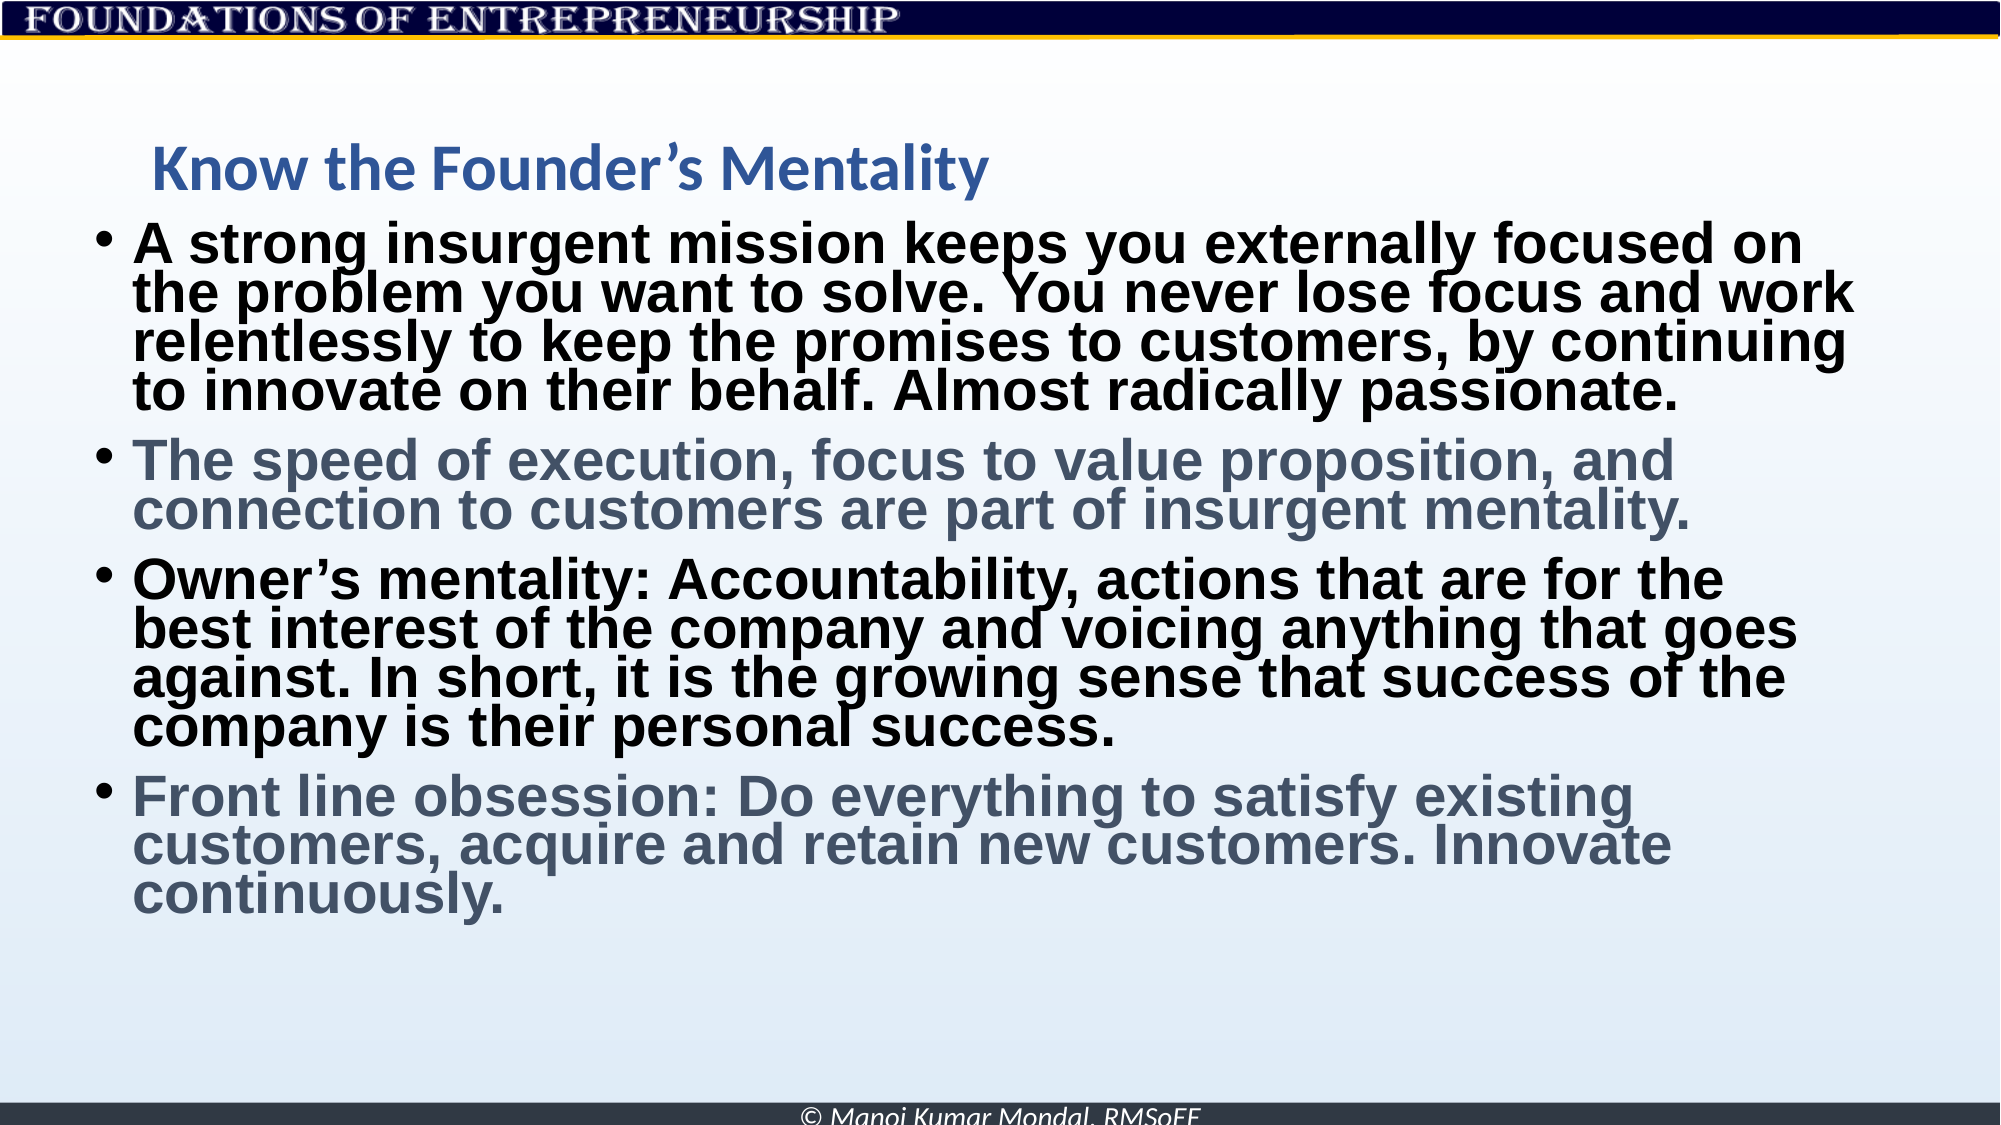

# Know the Founder’s Mentality
A strong insurgent mission keeps you externally focused on the problem you want to solve. You never lose focus and work relentlessly to keep the promises to customers, by continuing to innovate on their behalf. Almost radically passionate.
The speed of execution, focus to value proposition, and connection to customers are part of insurgent mentality.
Owner’s mentality: Accountability, actions that are for the best interest of the company and voicing anything that goes against. In short, it is the growing sense that success of the company is their personal success.
Front line obsession: Do everything to satisfy existing customers, acquire and retain new customers. Innovate continuously.